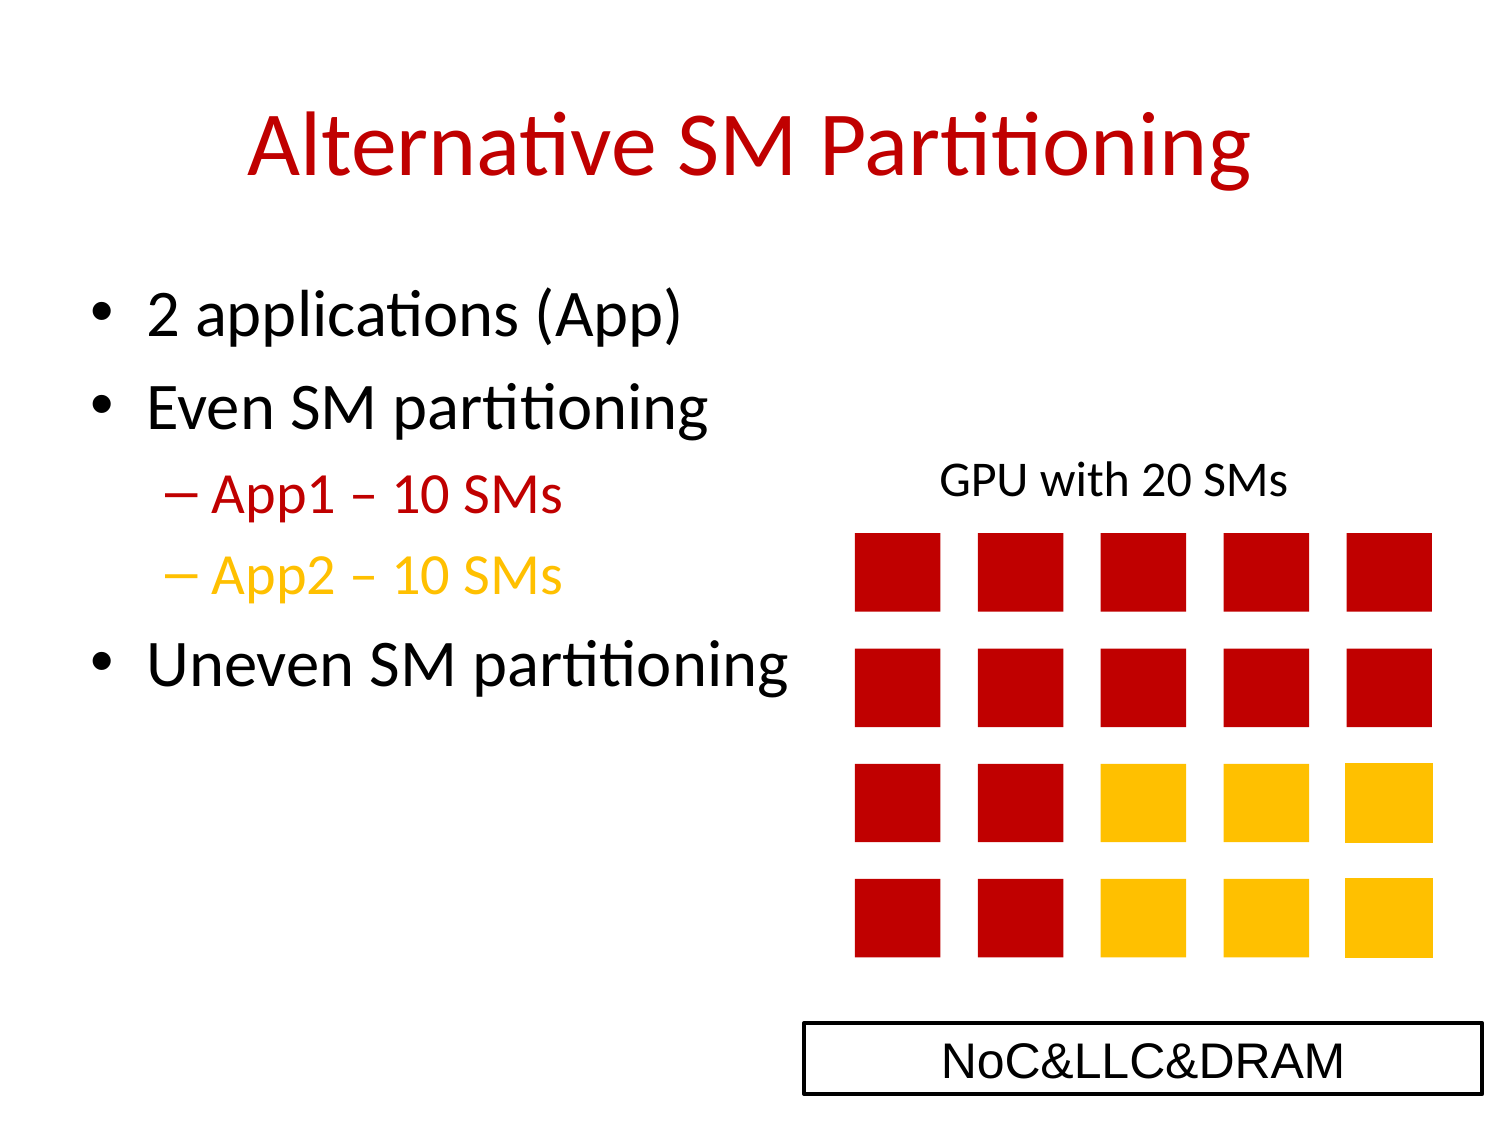

# Alternative SM Partitioning
2 applications (App)
Even SM partitioning
App1 – 10 SMs
App2 – 10 SMs
Uneven SM partitioning
GPU with 20 SMs

NoC&LLC&DRAM
44